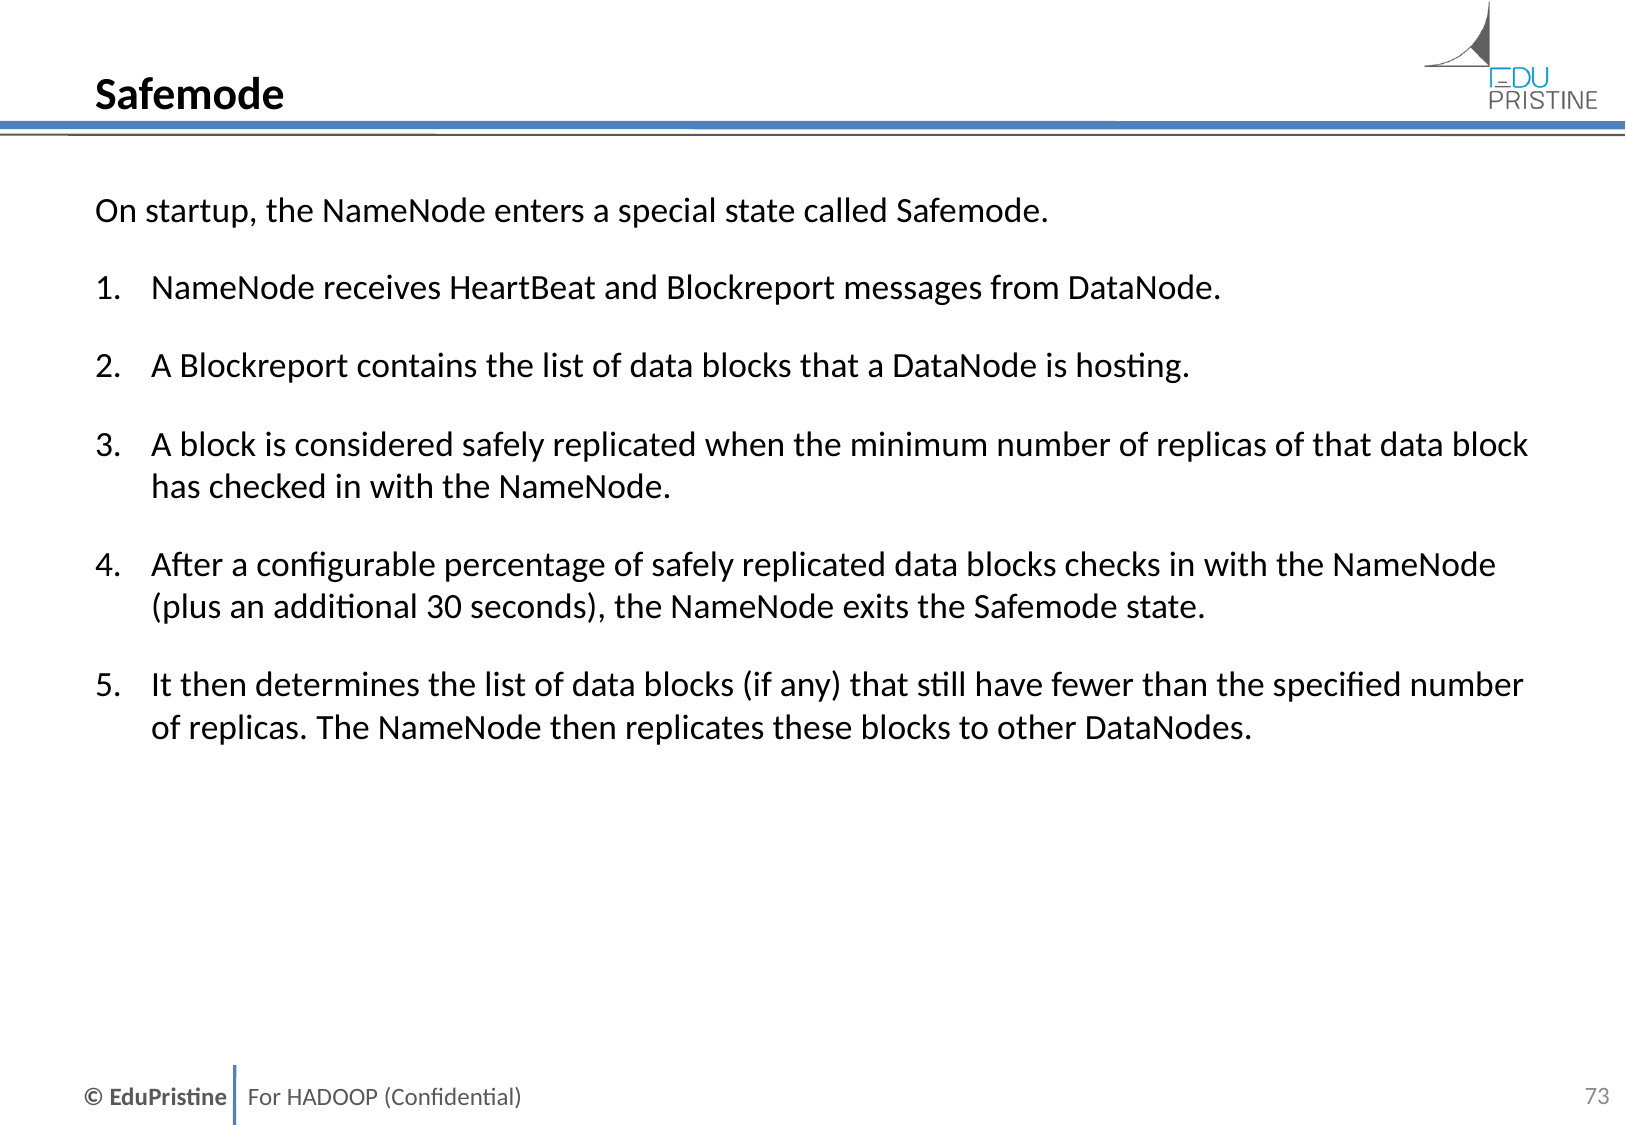

# Safemode
On startup, the NameNode enters a special state called Safemode.
NameNode receives HeartBeat and Blockreport messages from DataNode.
A Blockreport contains the list of data blocks that a DataNode is hosting.
A block is considered safely replicated when the minimum number of replicas of that data block has checked in with the NameNode.
After a configurable percentage of safely replicated data blocks checks in with the NameNode (plus an additional 30 seconds), the NameNode exits the Safemode state.
It then determines the list of data blocks (if any) that still have fewer than the specified number of replicas. The NameNode then replicates these blocks to other DataNodes.
73